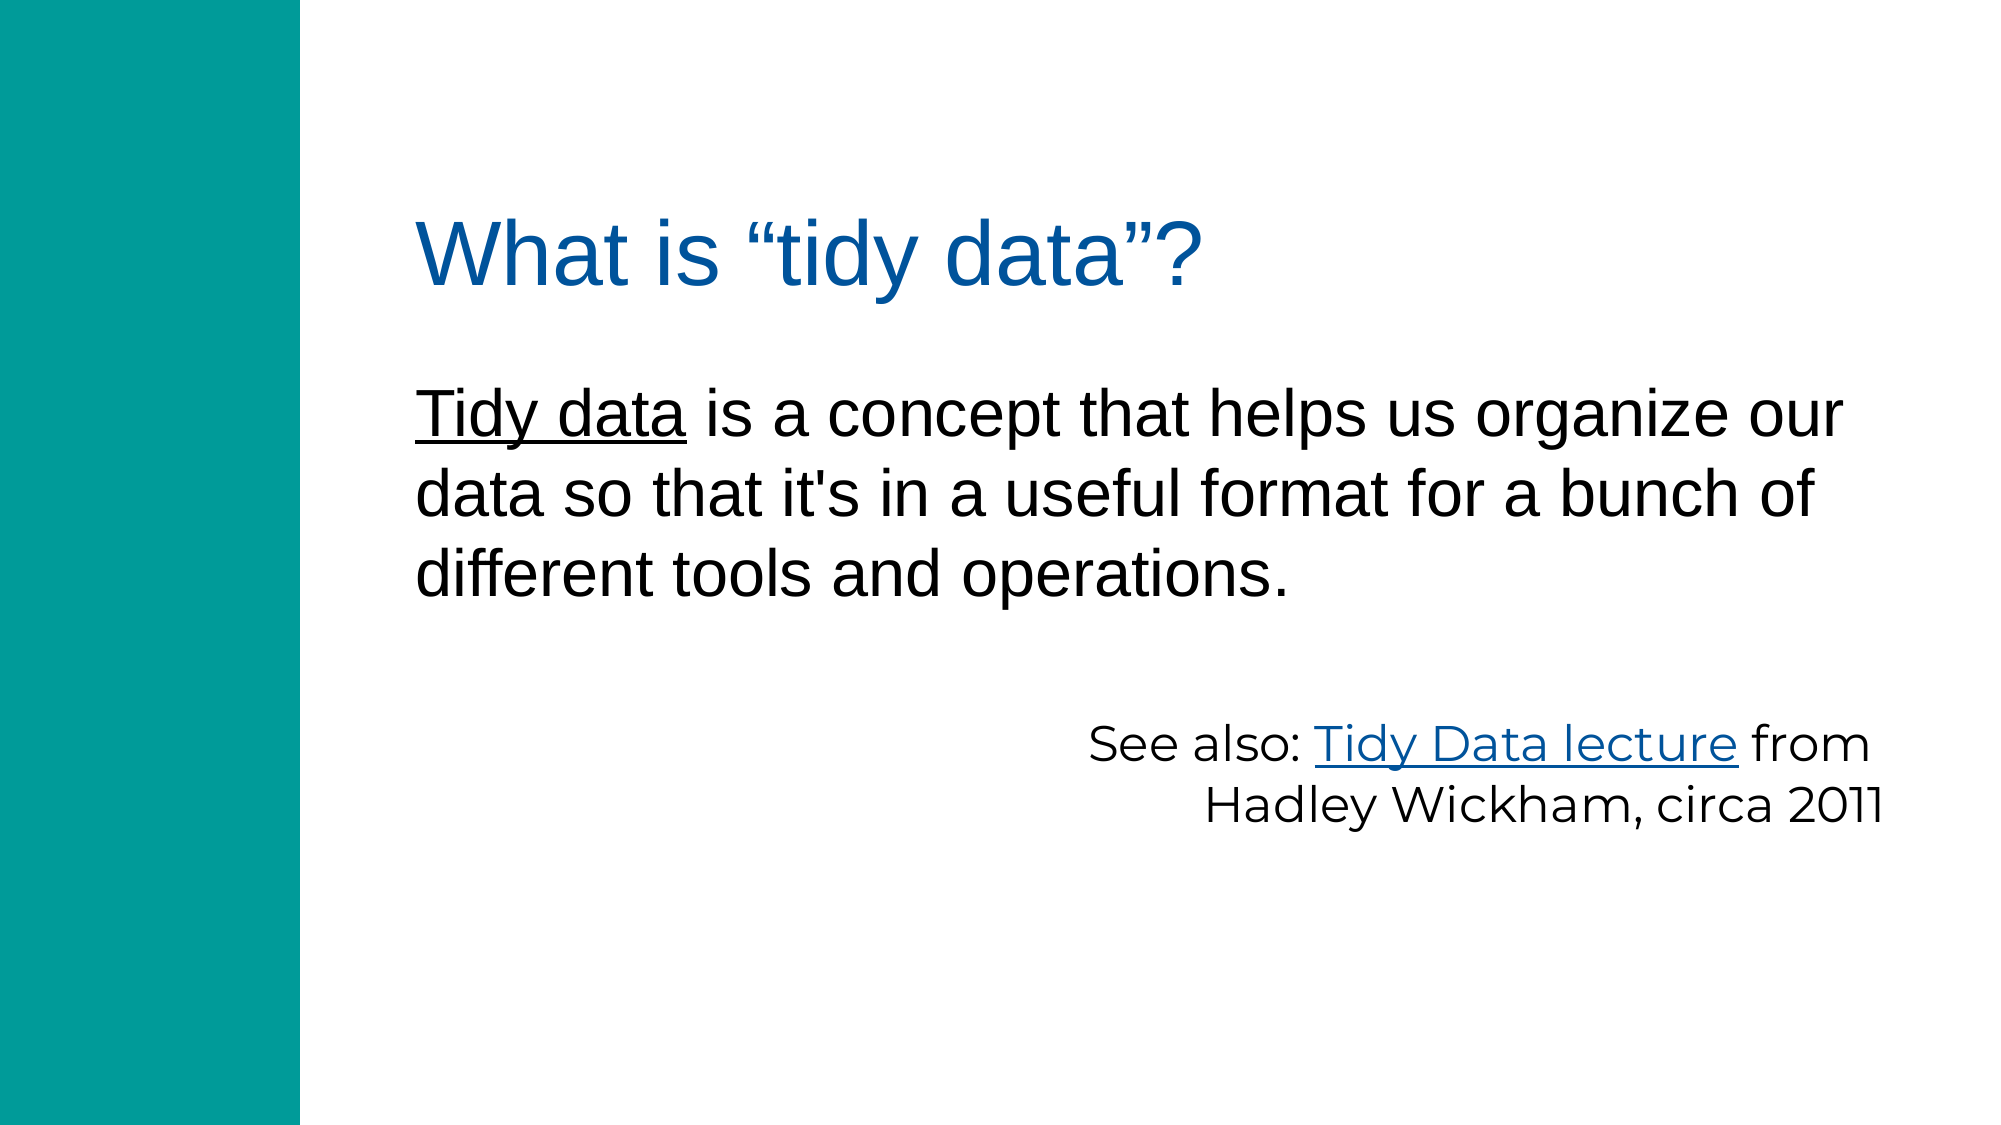

# What is “tidy data”?
Tidy data is a concept that helps us organize our data so that it's in a useful format for a bunch of different tools and operations.

See also: Tidy Data lecture from
Hadley Wickham, circa 2011